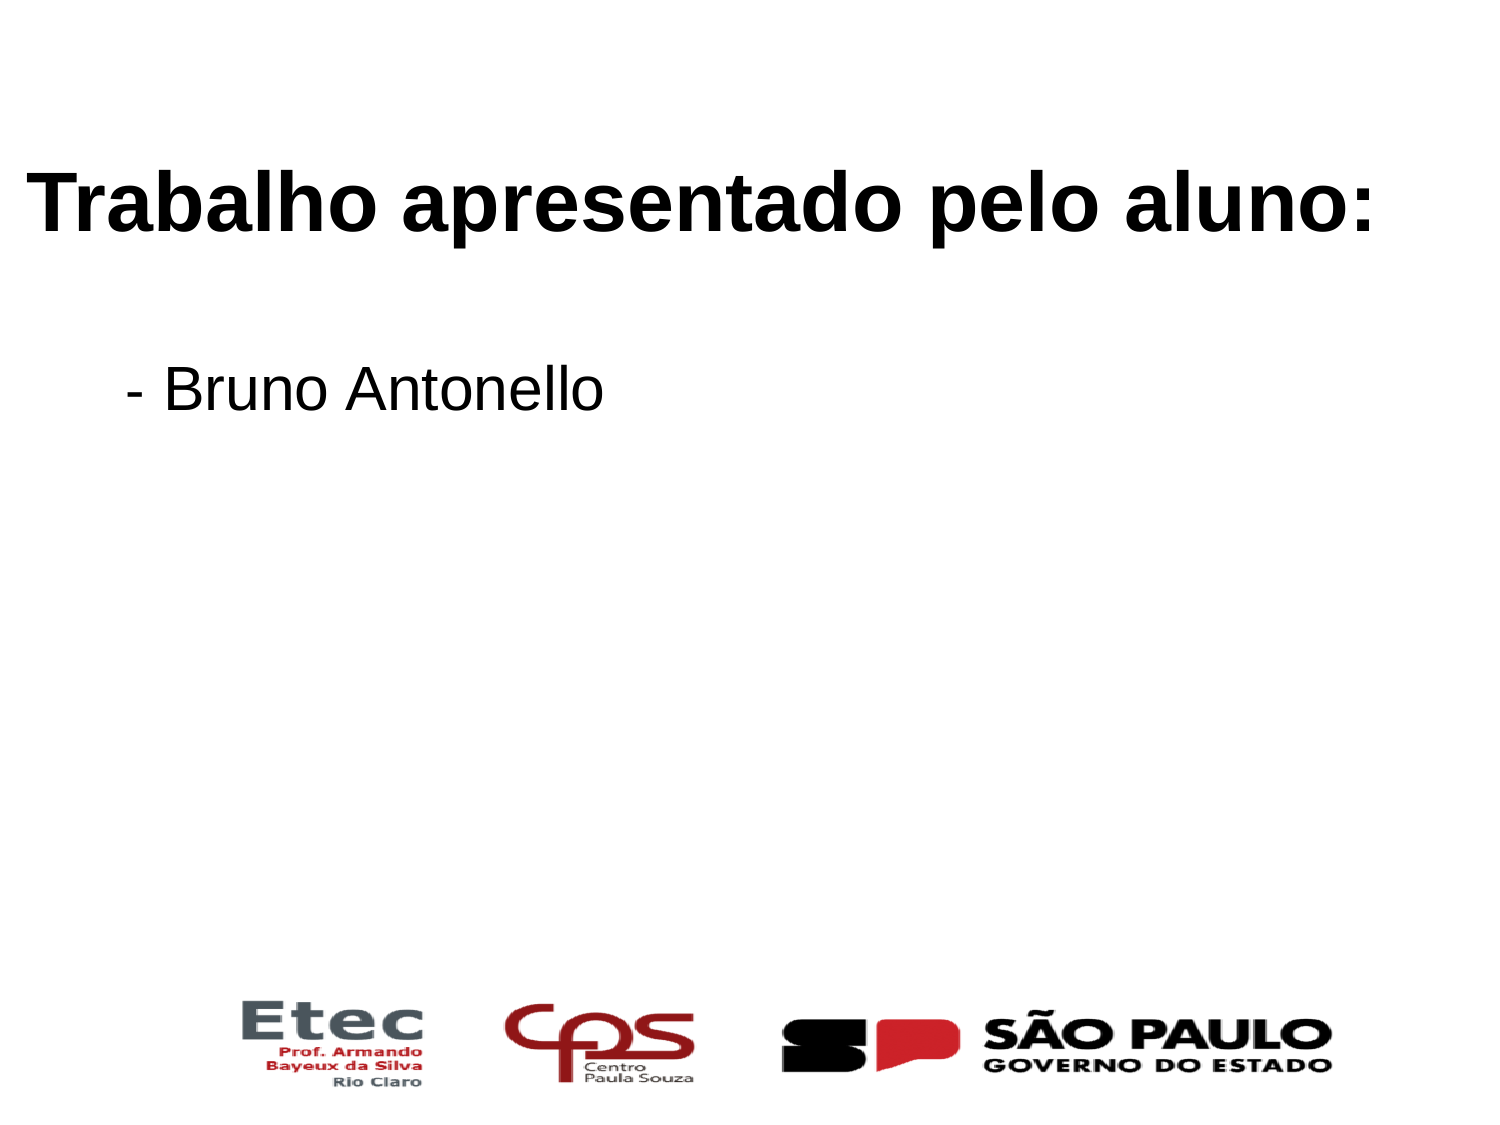

# Trabalho apresentado pelo aluno:
- Bruno Antonello